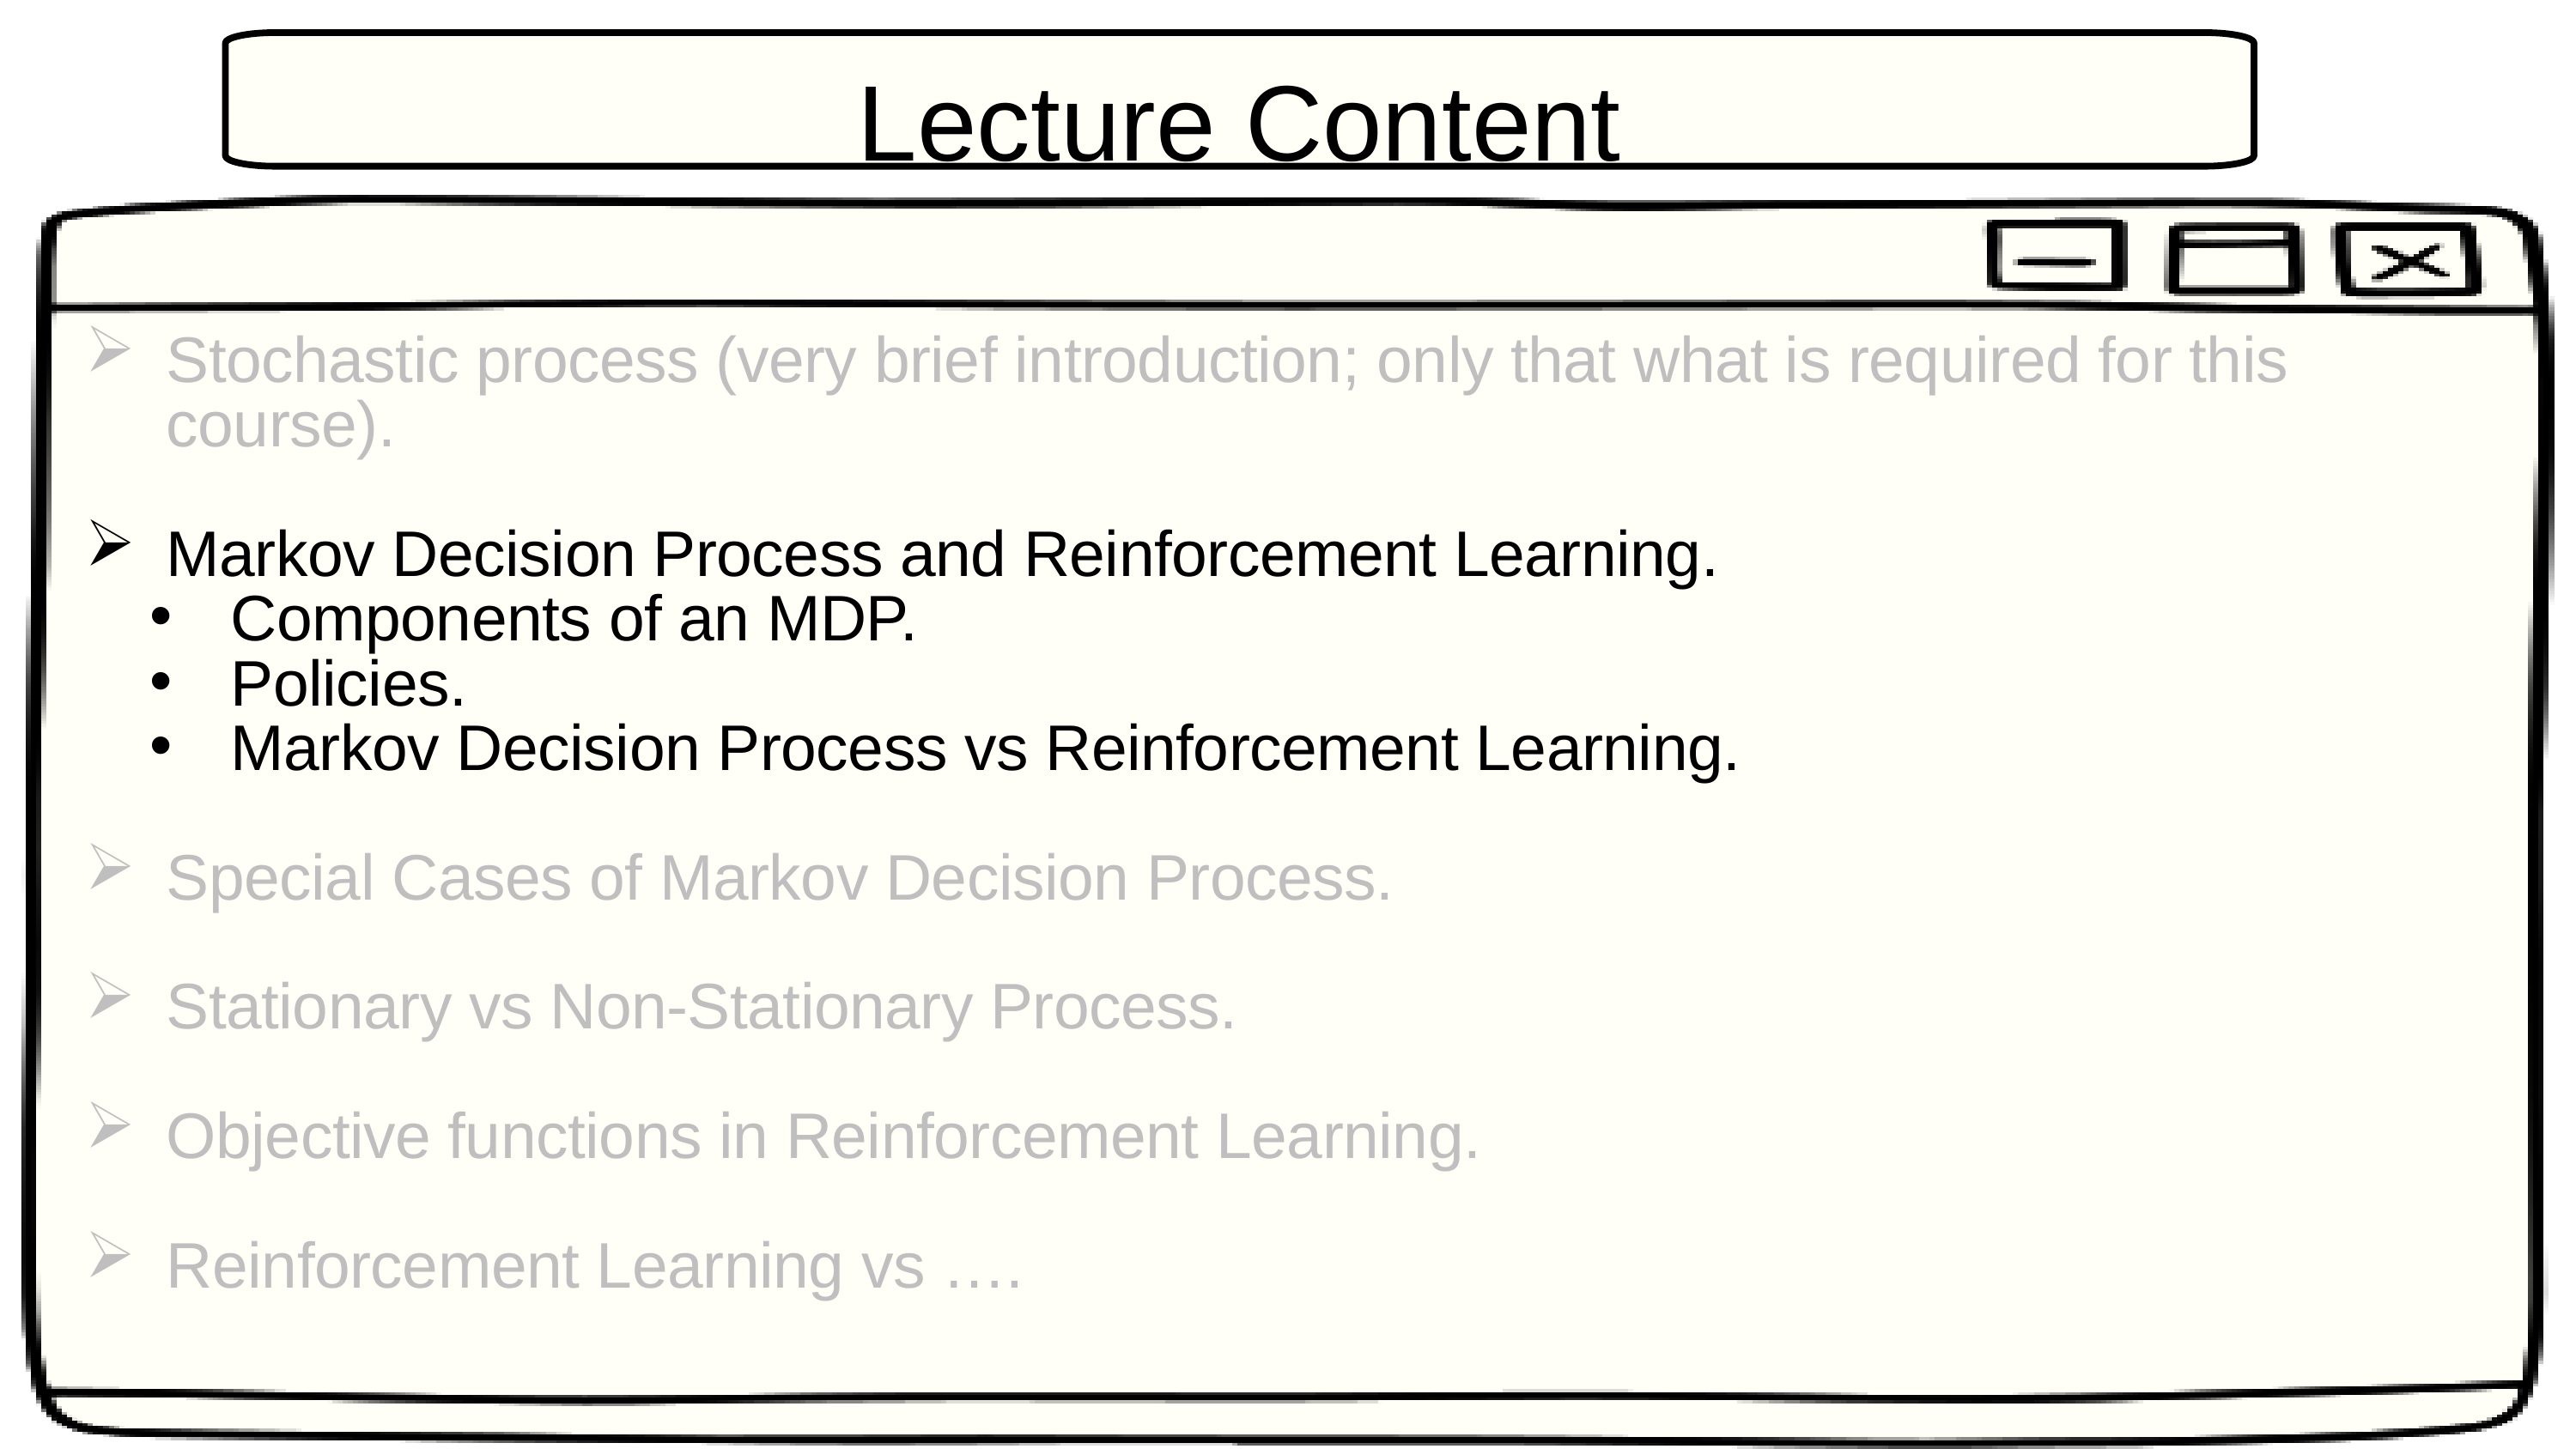

Lecture Content

Stochastic process (very brief introduction; only that what is required for this course).

Markov Decision Process and Reinforcement Learning.
Components of an MDP.
Policies.
Markov Decision Process vs Reinforcement Learning.

Special Cases of Markov Decision Process.

Stationary vs Non-Stationary Process.

Objective functions in Reinforcement Learning.

Reinforcement Learning vs ….